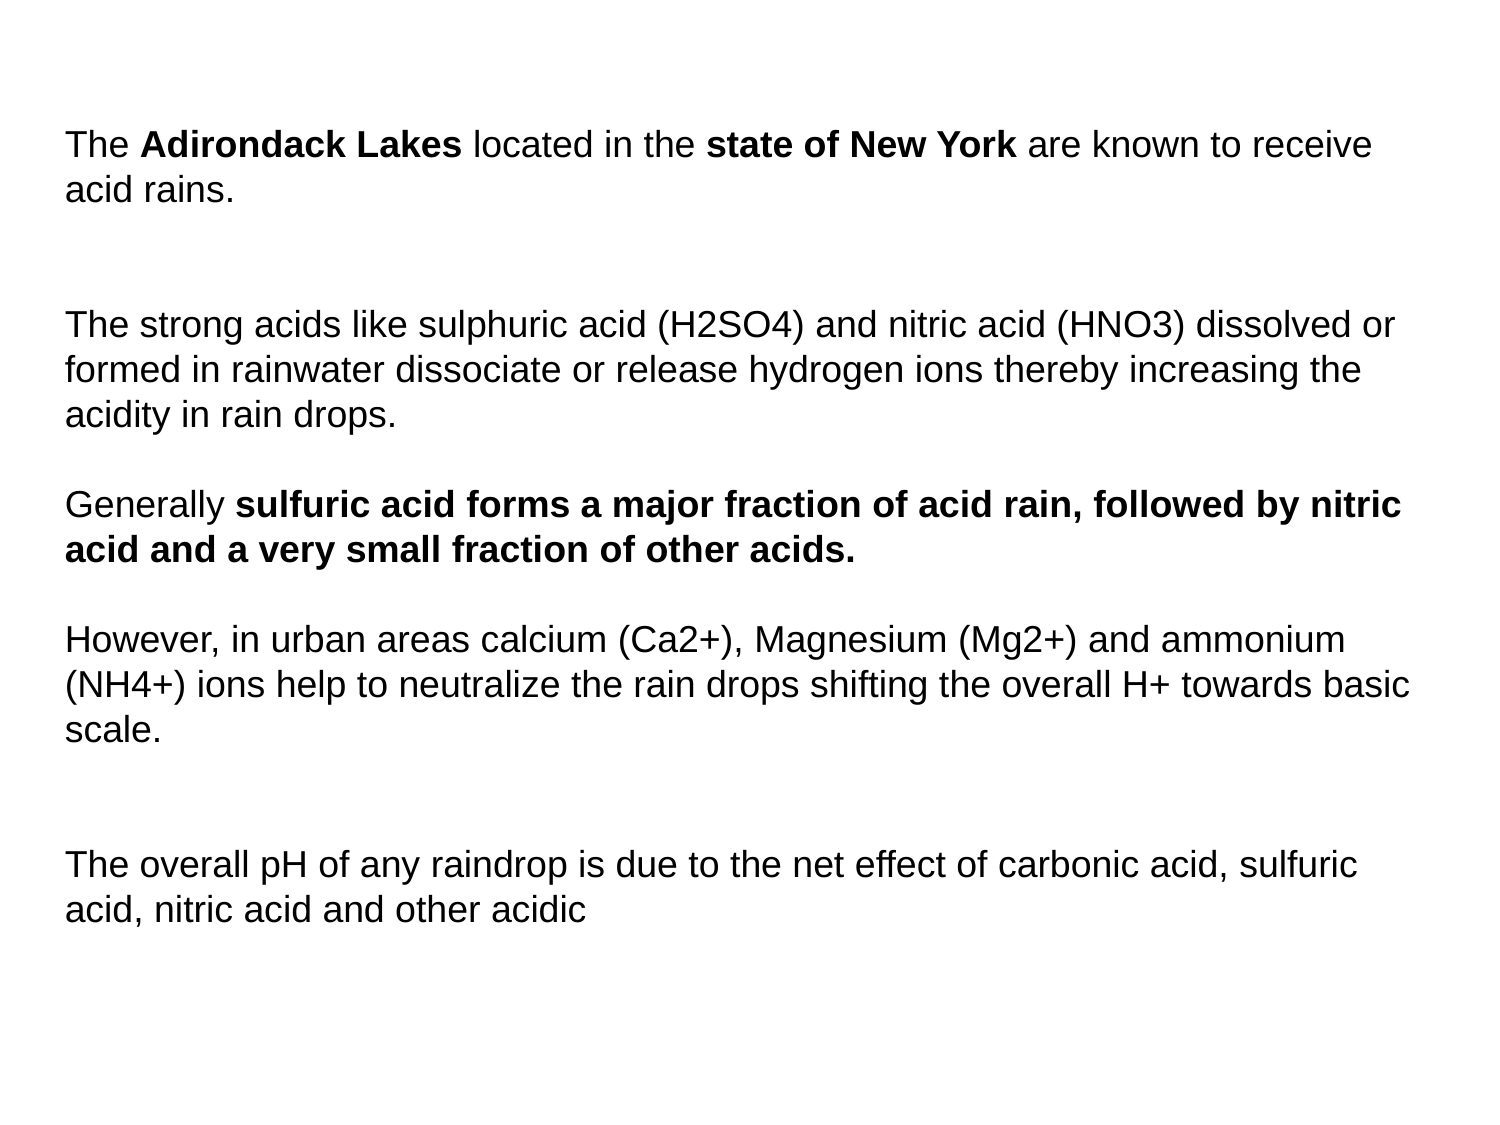

The Adirondack Lakes located in the state of New York are known to receive acid rains.

The strong acids like sulphuric acid (H2SO4) and nitric acid (HNO3) dissolved or formed in rainwater dissociate or release hydrogen ions thereby increasing the acidity in rain drops.

Generally sulfuric acid forms a major fraction of acid rain, followed by nitric acid and a very small fraction of other acids.

However, in urban areas calcium (Ca2+), Magnesium (Mg2+) and ammonium
(NH4+) ions help to neutralize the rain drops shifting the overall H+ towards basic scale.

The overall pH of any raindrop is due to the net effect of carbonic acid, sulfuric acid, nitric acid and other acidic